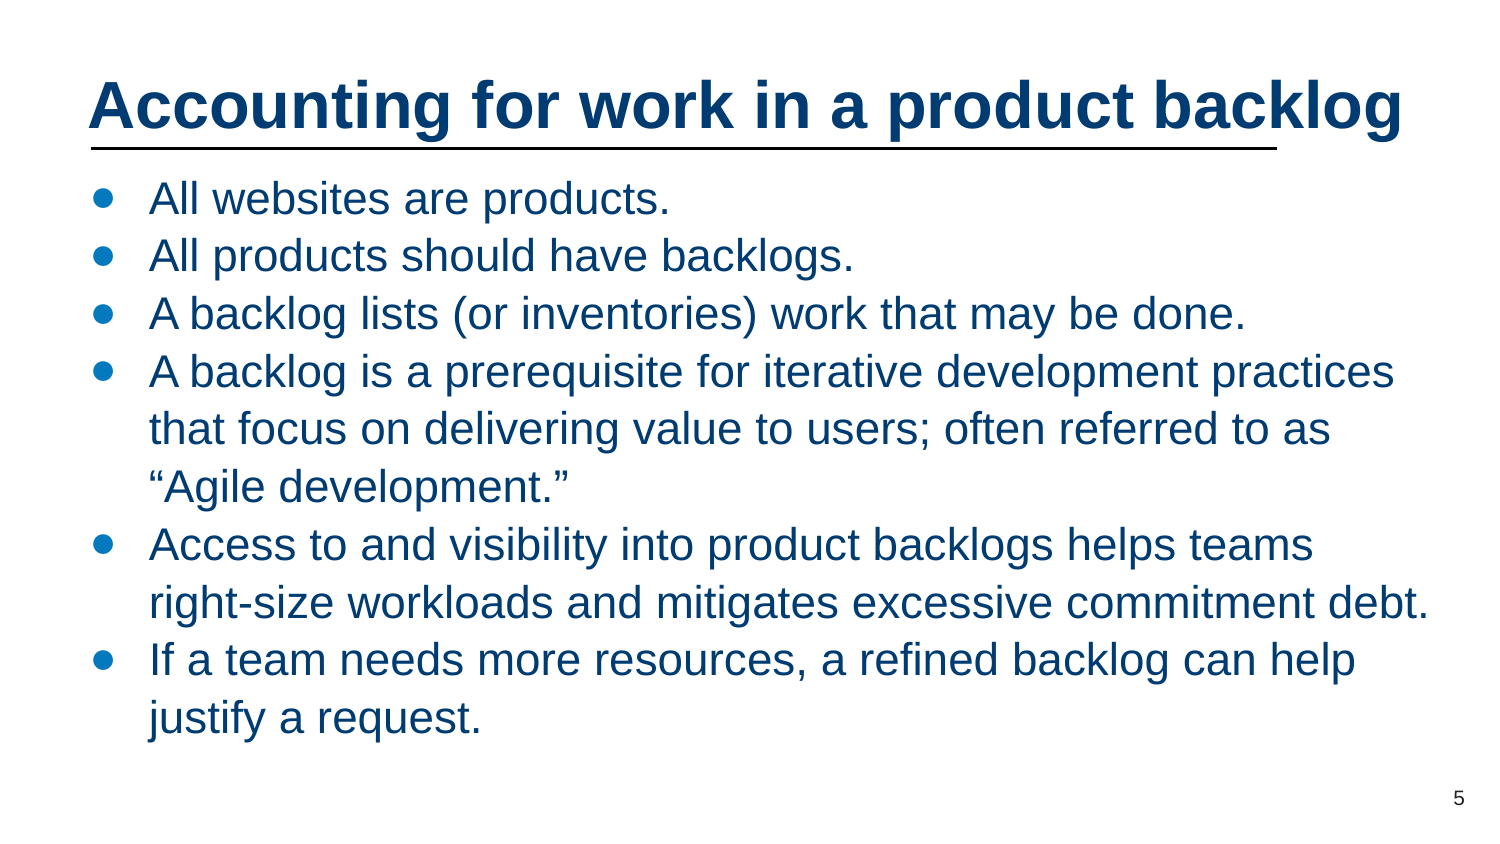

# Accounting for work in a product backlog
All websites are products.
All products should have backlogs.
A backlog lists (or inventories) work that may be done.
A backlog is a prerequisite for iterative development practices that focus on delivering value to users; often referred to as “Agile development.”
Access to and visibility into product backlogs helps teams right-size workloads and mitigates excessive commitment debt.
If a team needs more resources, a refined backlog can help justify a request.
5